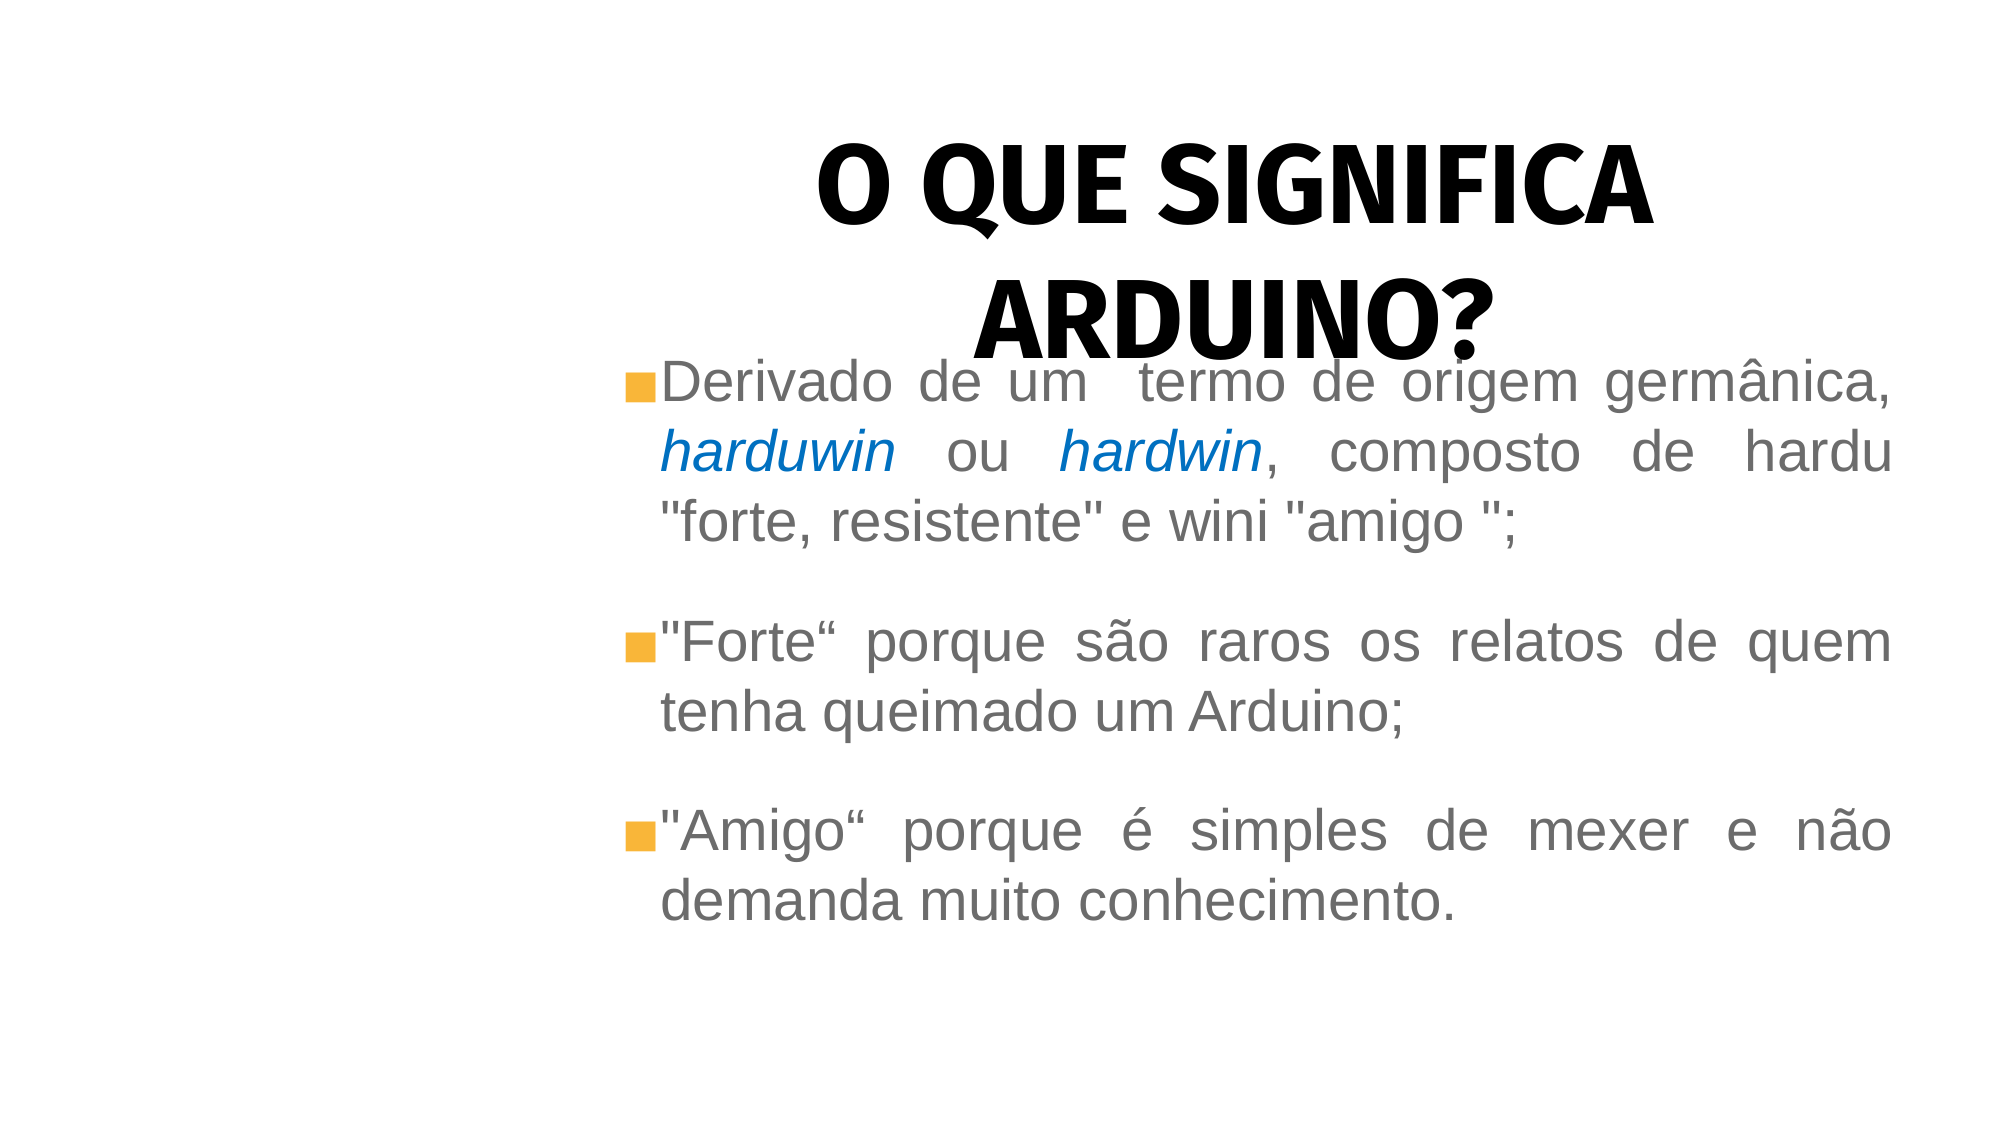

O QUE SIGNIFICA ARDUINO?
Derivado de um  termo de origem germânica, harduwin ou hardwin, composto de hardu "forte, resistente" e wini "amigo ";
"Forte“ porque são raros os relatos de quem tenha queimado um Arduino;
"Amigo“ porque é simples de mexer e não demanda muito conhecimento.